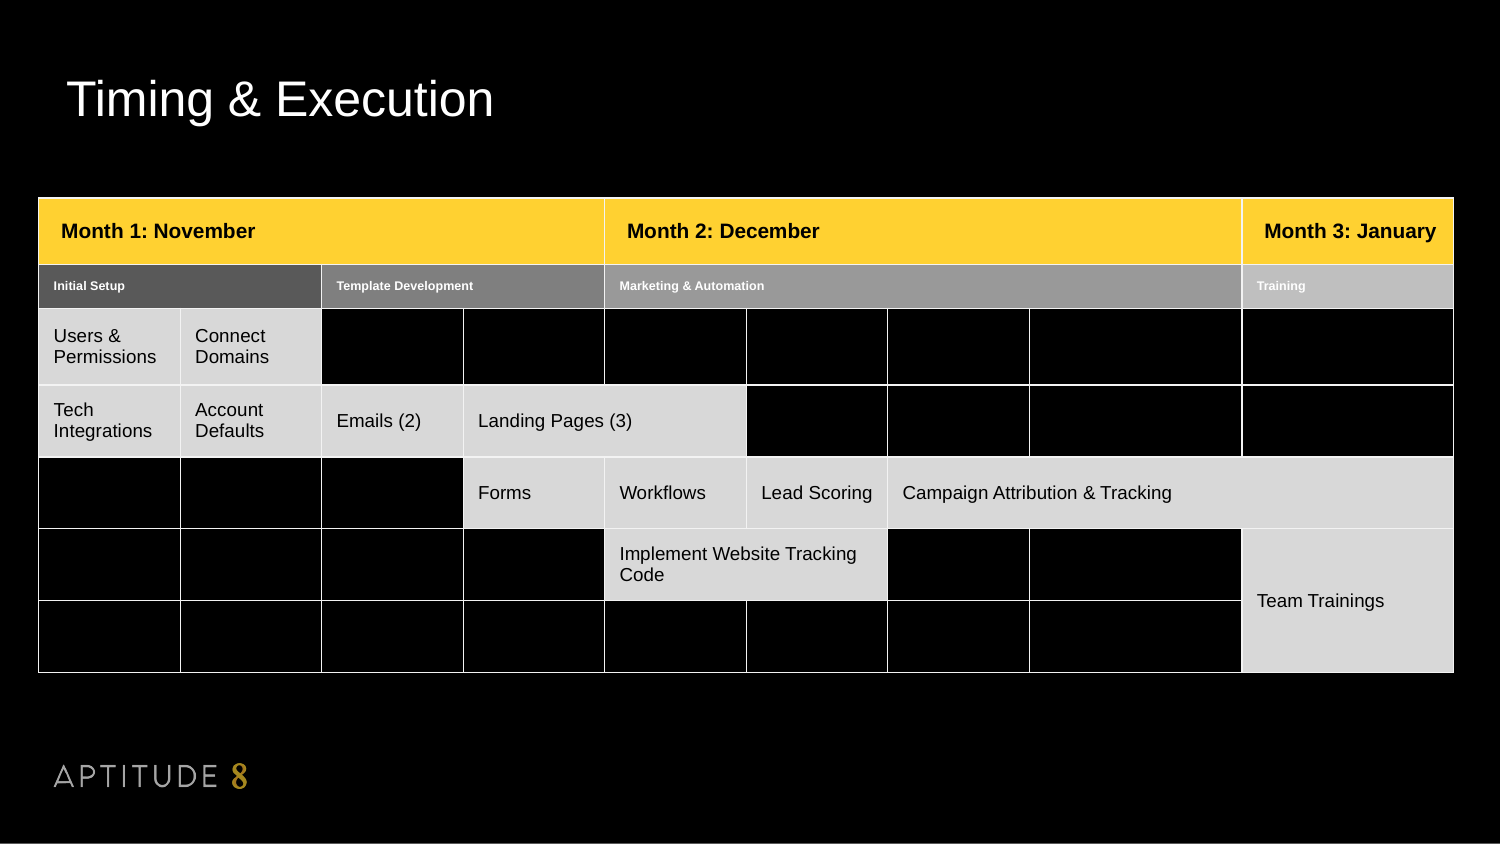

# Timing & Execution
| Month 1: November |  |  |  | Month 2: December |  |  |  | Month 3: January |  |
| --- | --- | --- | --- | --- | --- | --- | --- | --- | --- |
| Initial Setup |  | Template Development |  | Marketing & Automation |  |  |  | Training |  |
| Users & Permissions | Connect Domains |  |  |  |  |  |  |  |  |
| Tech Integrations | Account Defaults | Emails (2) | Landing Pages (3) |  |  |  |  |  |  |
|  |  |  | Forms | Workflows | Lead Scoring | Campaign Attribution & Tracking |  |  |  |
|  |  |  |  | Implement Website Tracking Code |  |  |  | Team Trainings |  |
|  |  |  |  |  |  |  |  |  |  |